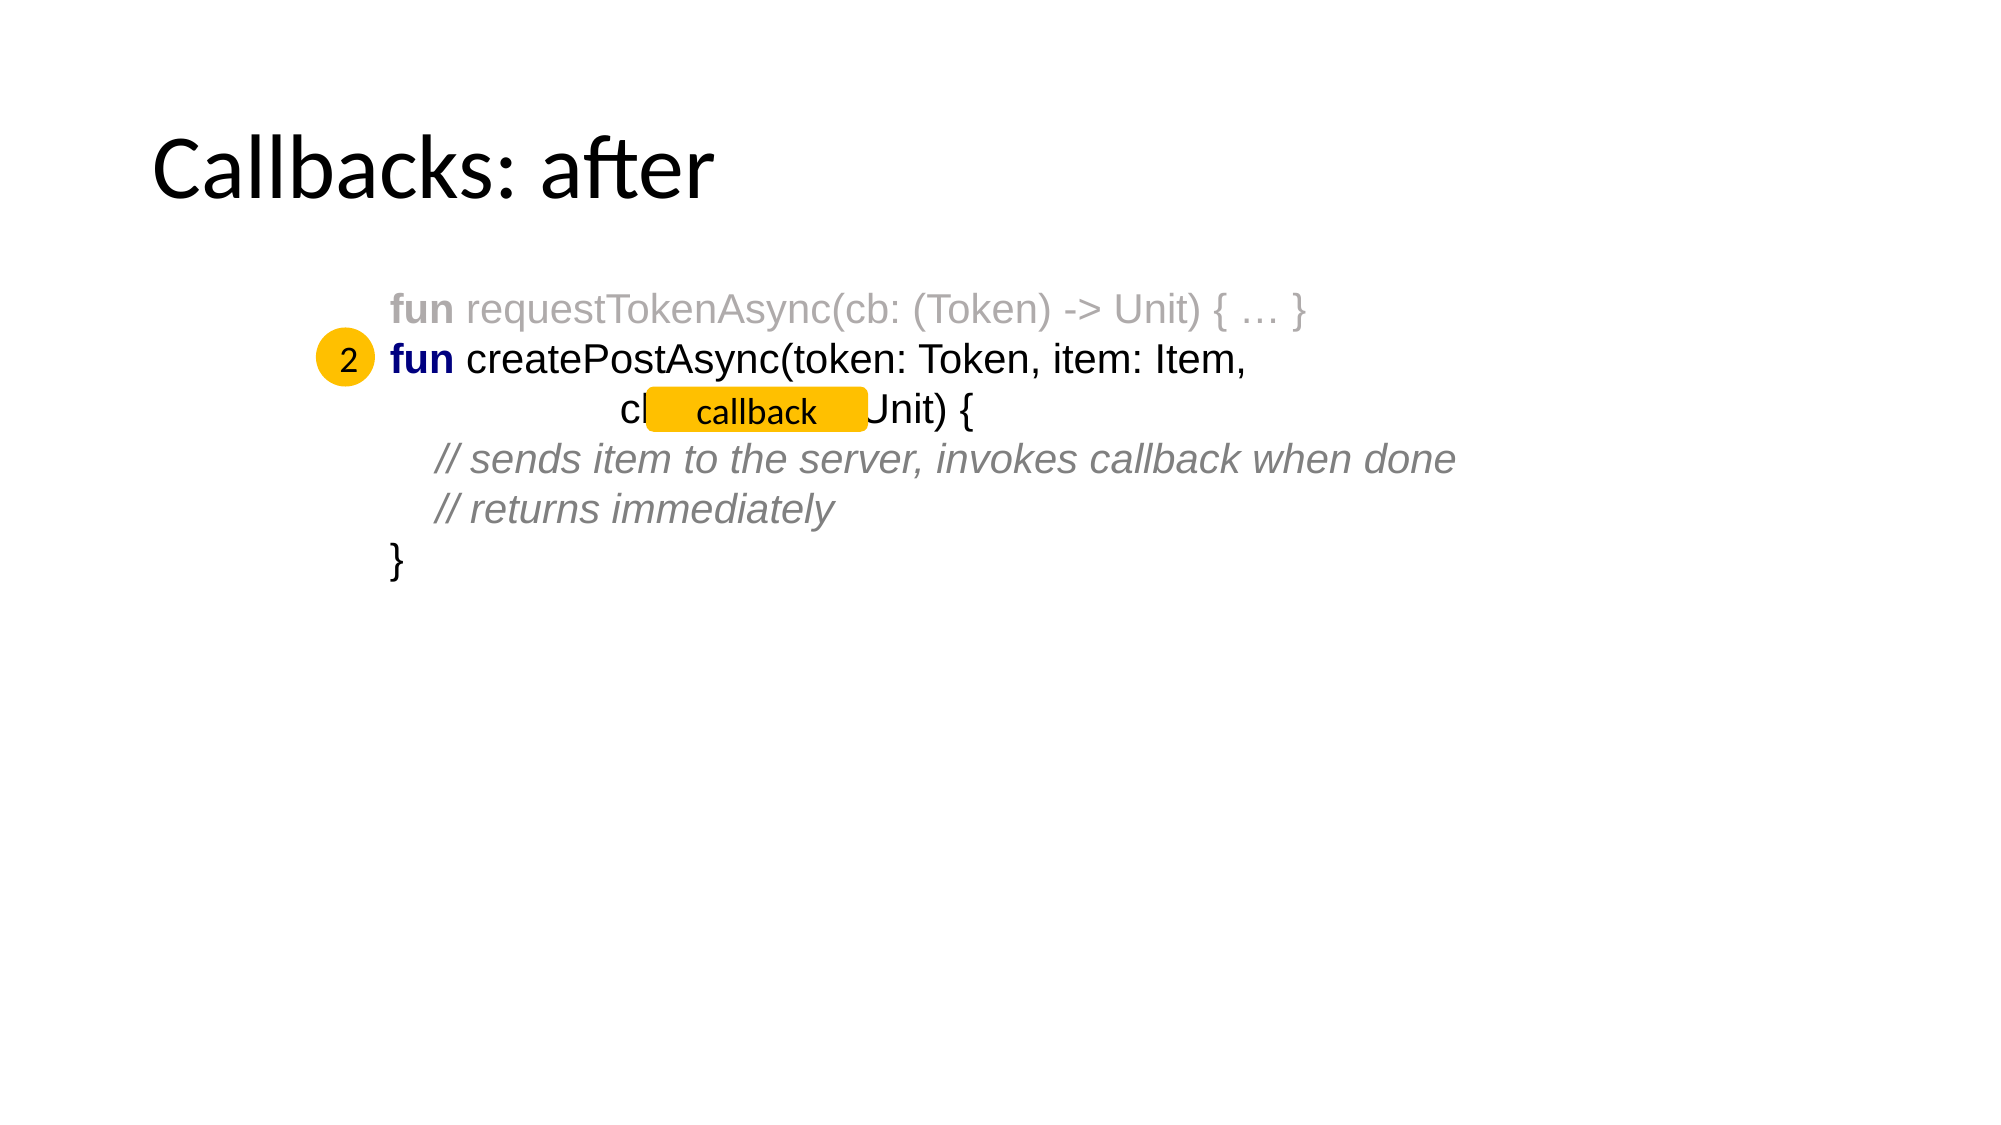

# Callbacks: after
fun requestTokenAsync(cb: (Token) -> Unit) { … }
fun createPostAsync(token: Token, item: Item,
                    cb: (Post) -> Unit) {
    // sends item to the server, invokes callback when done
    // returns immediately
}

2
callback